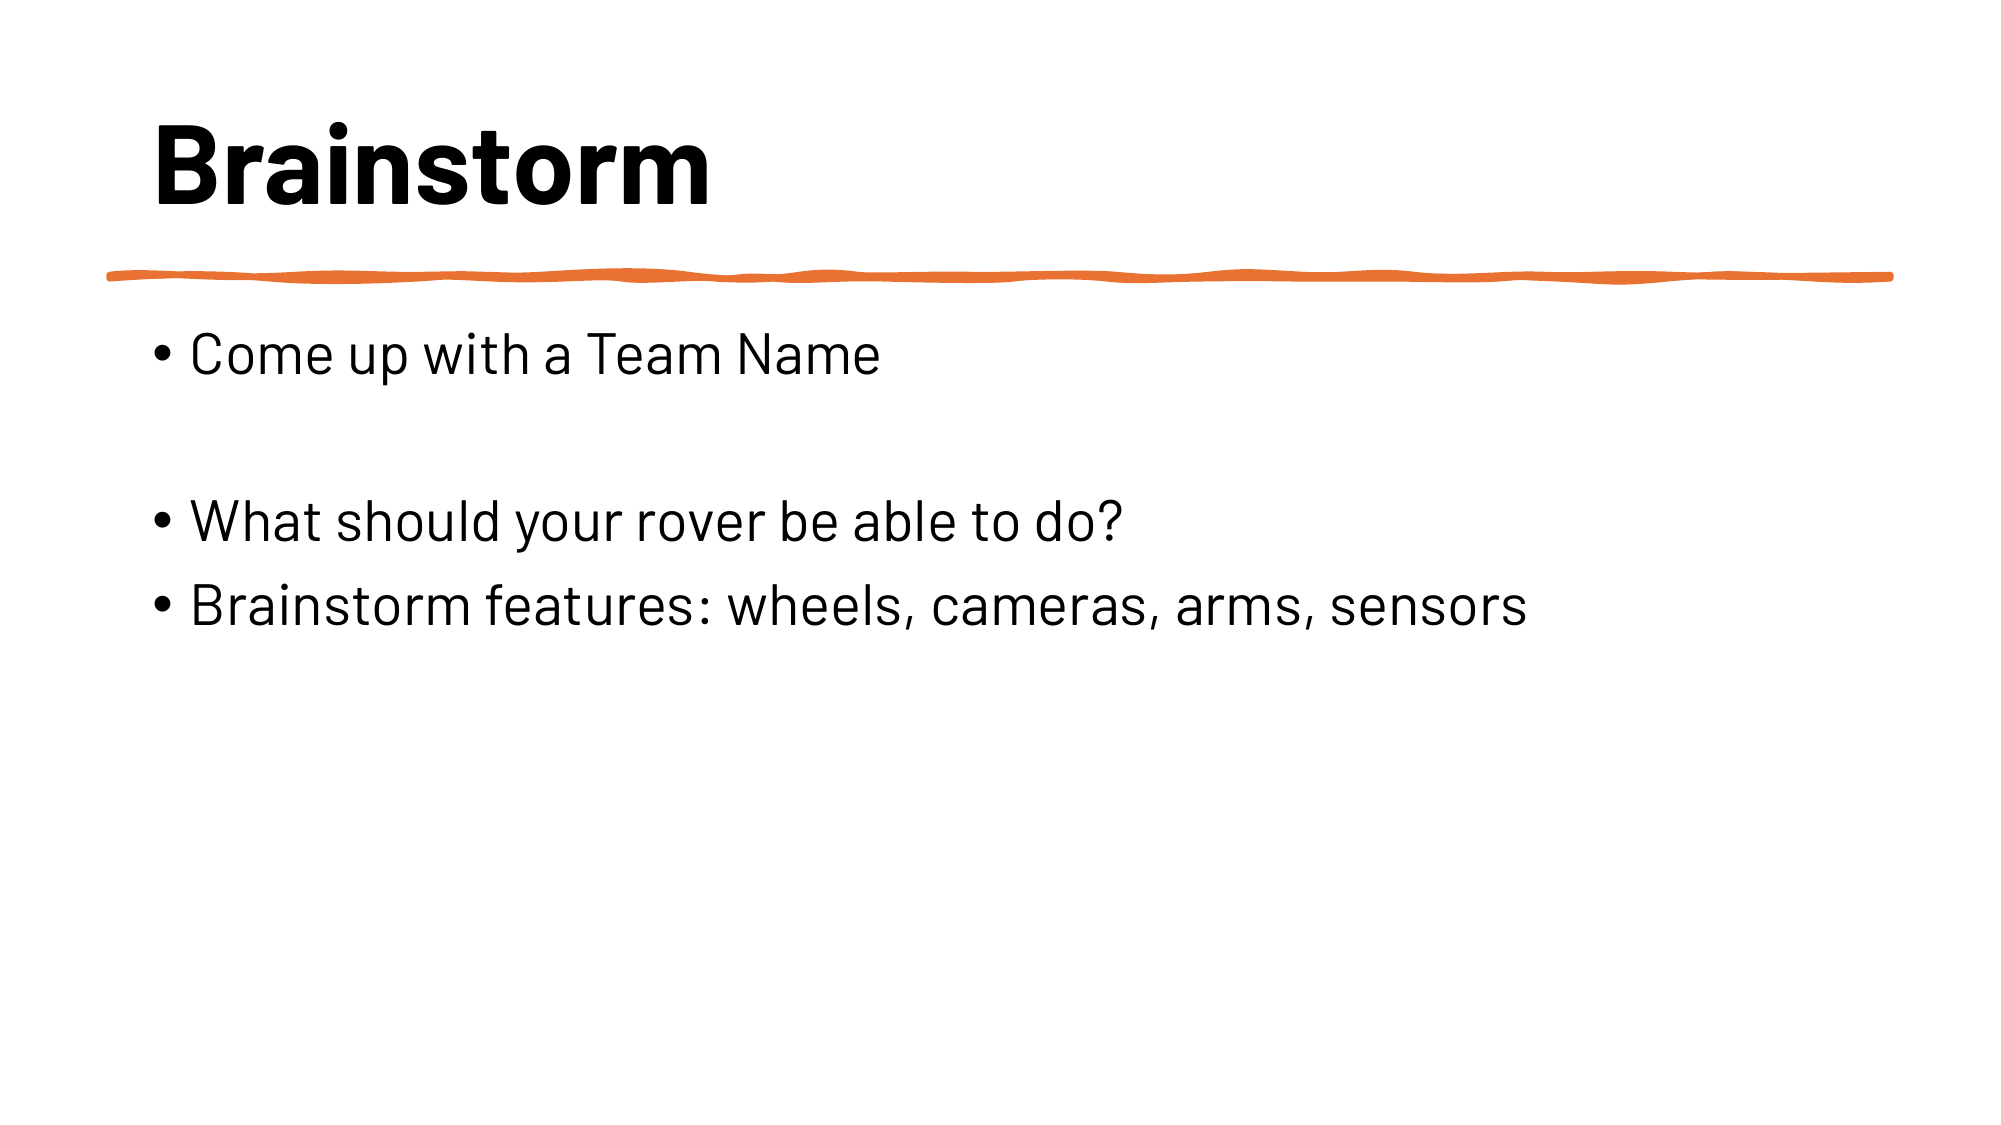

# Brainstorm

Come up with a Team Name

What should your rover be able to do?
Brainstorm features: wheels, cameras, arms, sensors

Mission to Mars – Build Your Own Robotic Rover © 2026 Arun Abraham. Free for non-commercial educational use. See MMCL-1.1 for licensing details.